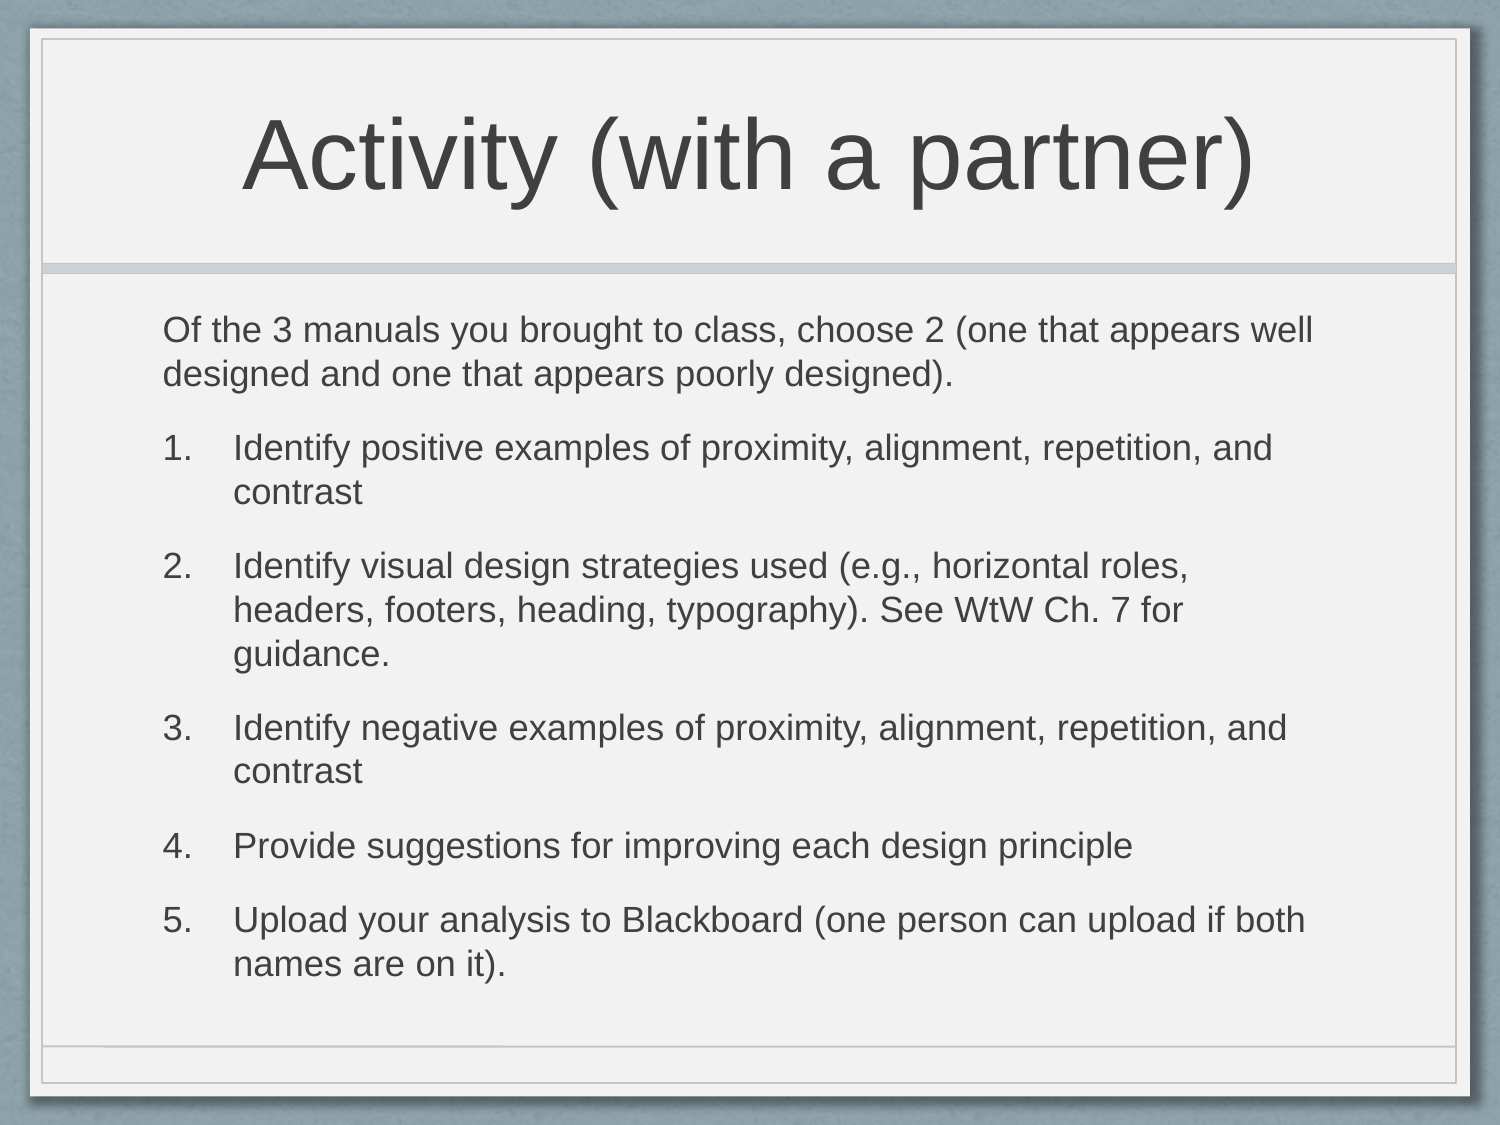

# Activity (with a partner)
Of the 3 manuals you brought to class, choose 2 (one that appears well designed and one that appears poorly designed).
Identify positive examples of proximity, alignment, repetition, and contrast
Identify visual design strategies used (e.g., horizontal roles, headers, footers, heading, typography). See WtW Ch. 7 for guidance.
Identify negative examples of proximity, alignment, repetition, and contrast
Provide suggestions for improving each design principle
Upload your analysis to Blackboard (one person can upload if both names are on it).